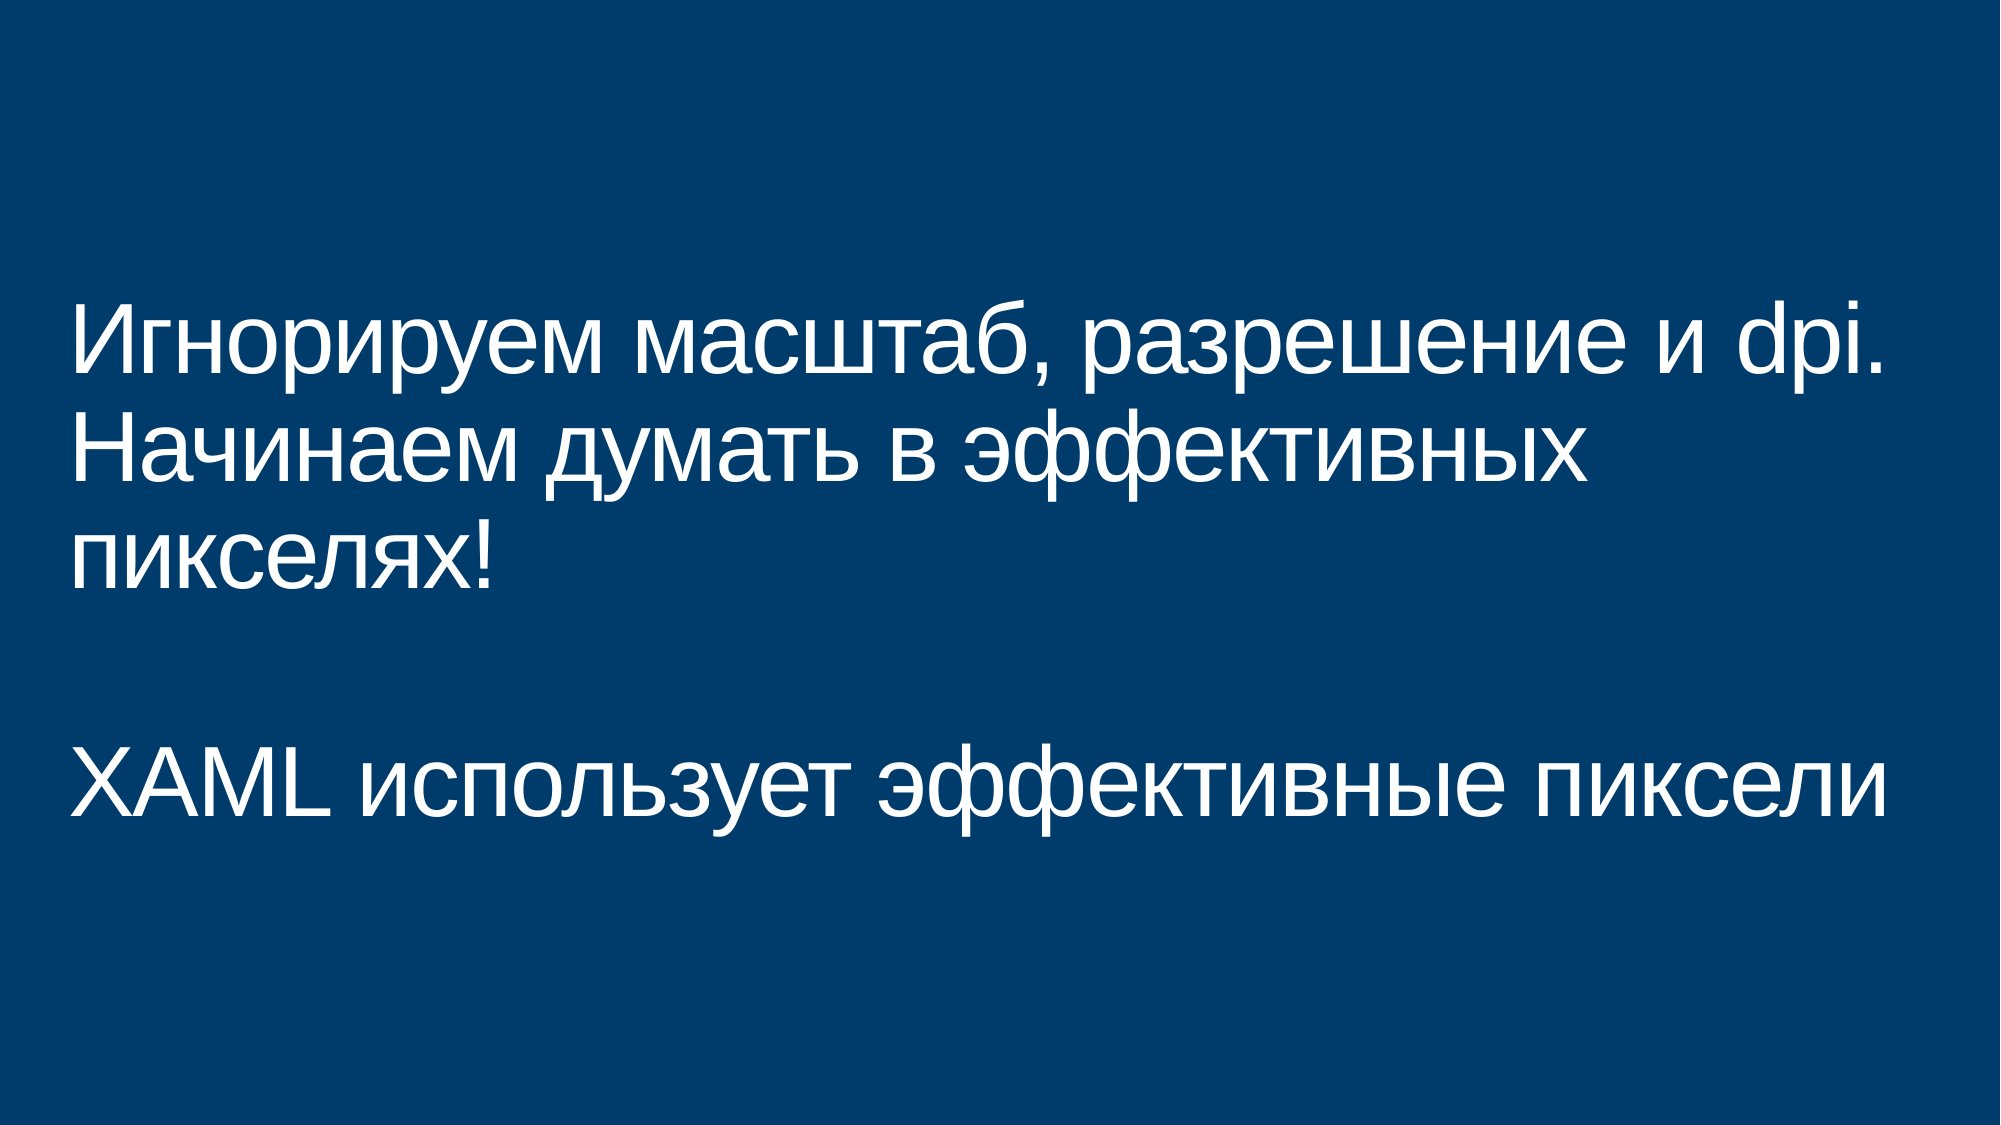

# Игнорируем масштаб, разрешение и dpi. Начинаем думать в эффективных пикселях! XAML использует эффективные пиксели